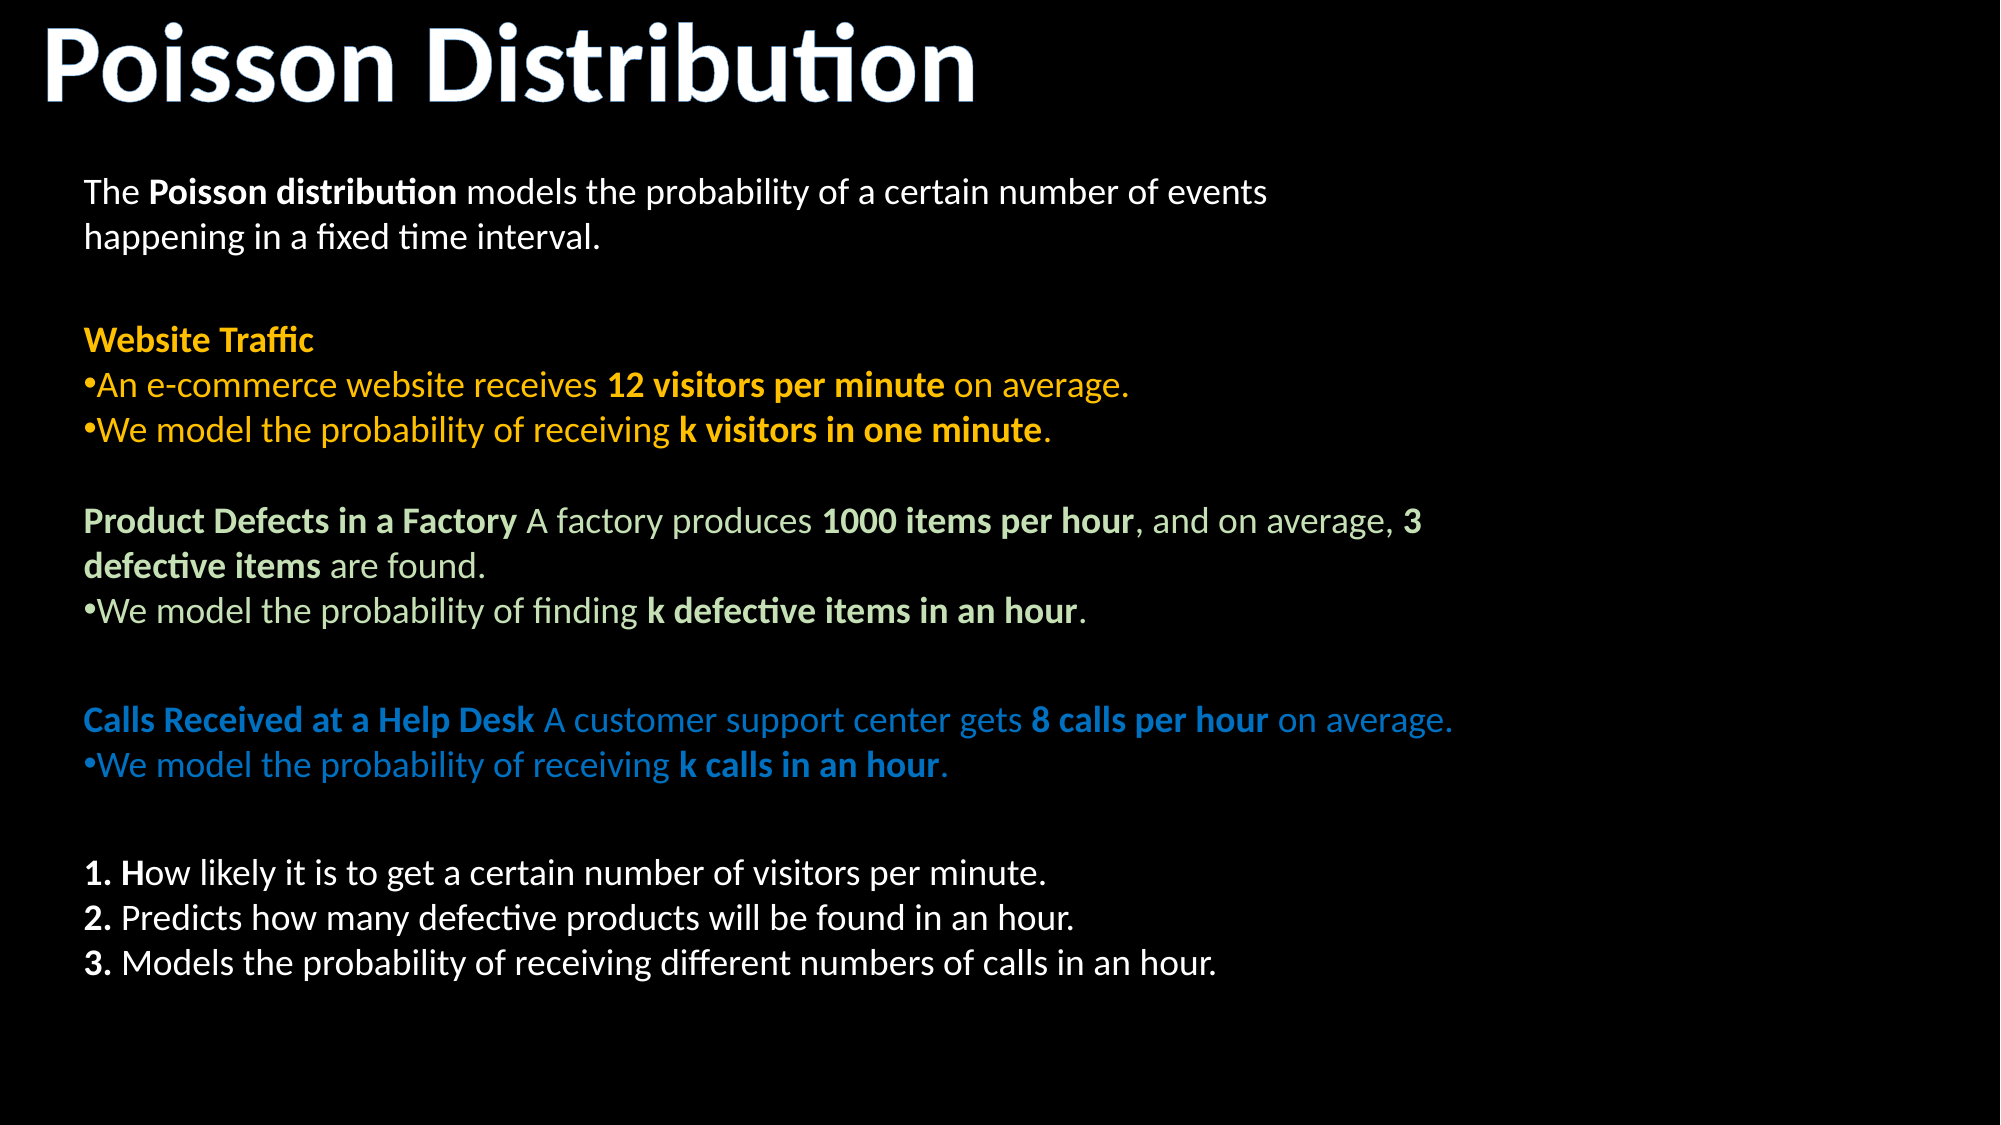

Poisson Distribution
The Poisson distribution models the probability of a certain number of events happening in a fixed time interval.
Website Traffic
An e-commerce website receives 12 visitors per minute on average.
We model the probability of receiving k visitors in one minute.
Product Defects in a Factory A factory produces 1000 items per hour, and on average, 3 defective items are found.
We model the probability of finding k defective items in an hour.
Calls Received at a Help Desk A customer support center gets 8 calls per hour on average.
We model the probability of receiving k calls in an hour.
1. How likely it is to get a certain number of visitors per minute.
2. Predicts how many defective products will be found in an hour.
3. Models the probability of receiving different numbers of calls in an hour.